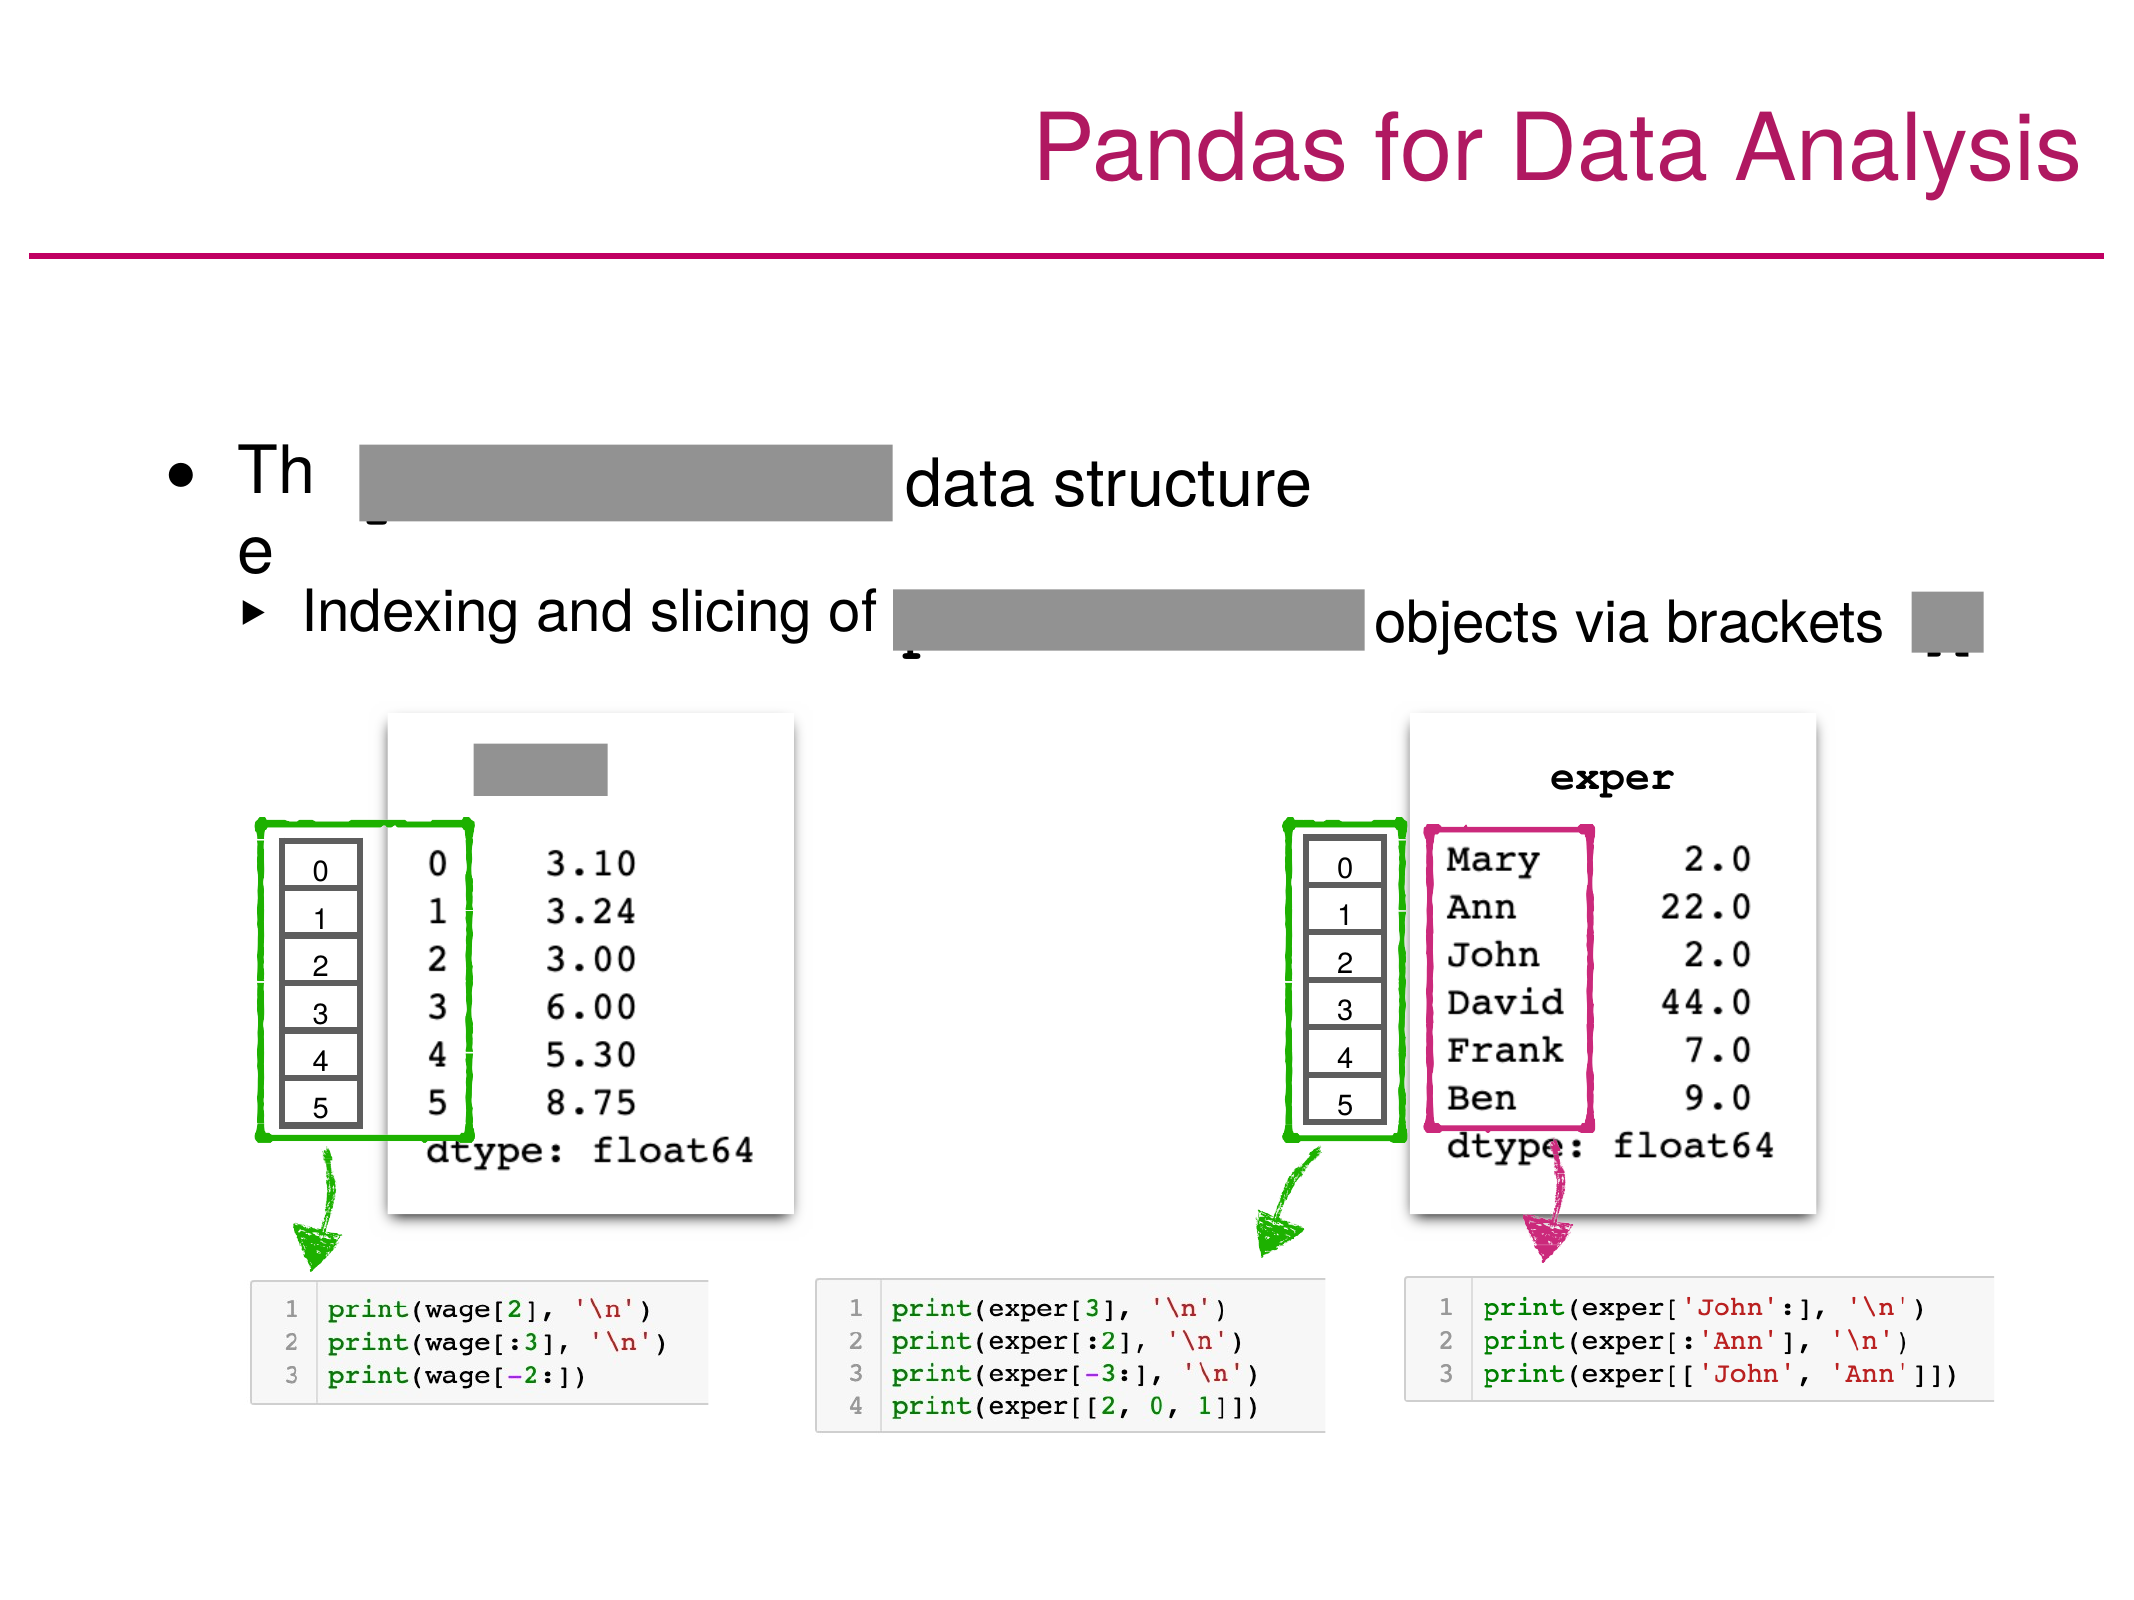

# Pandas for Data Analysis

The
data structure
pandas.Series

Indexing and slicing of
objects via brackets
pandas.Series

[]

wage

exper

0
0

1
1

2
2

3
3

4
4

5
5